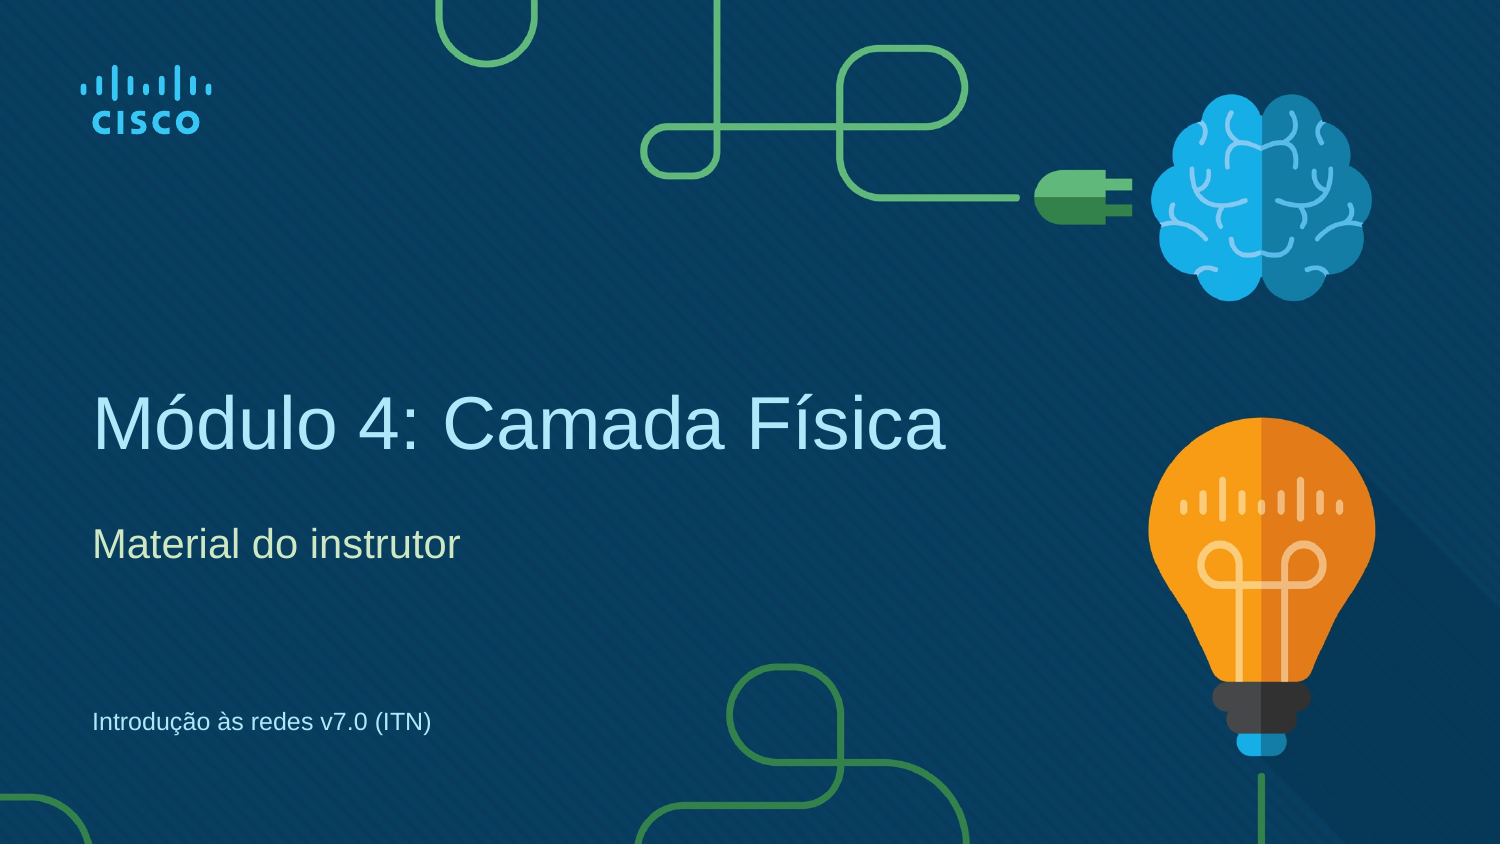

# Módulo 4: Camada Física
Material do instrutor
Introdução às redes v7.0 (ITN)